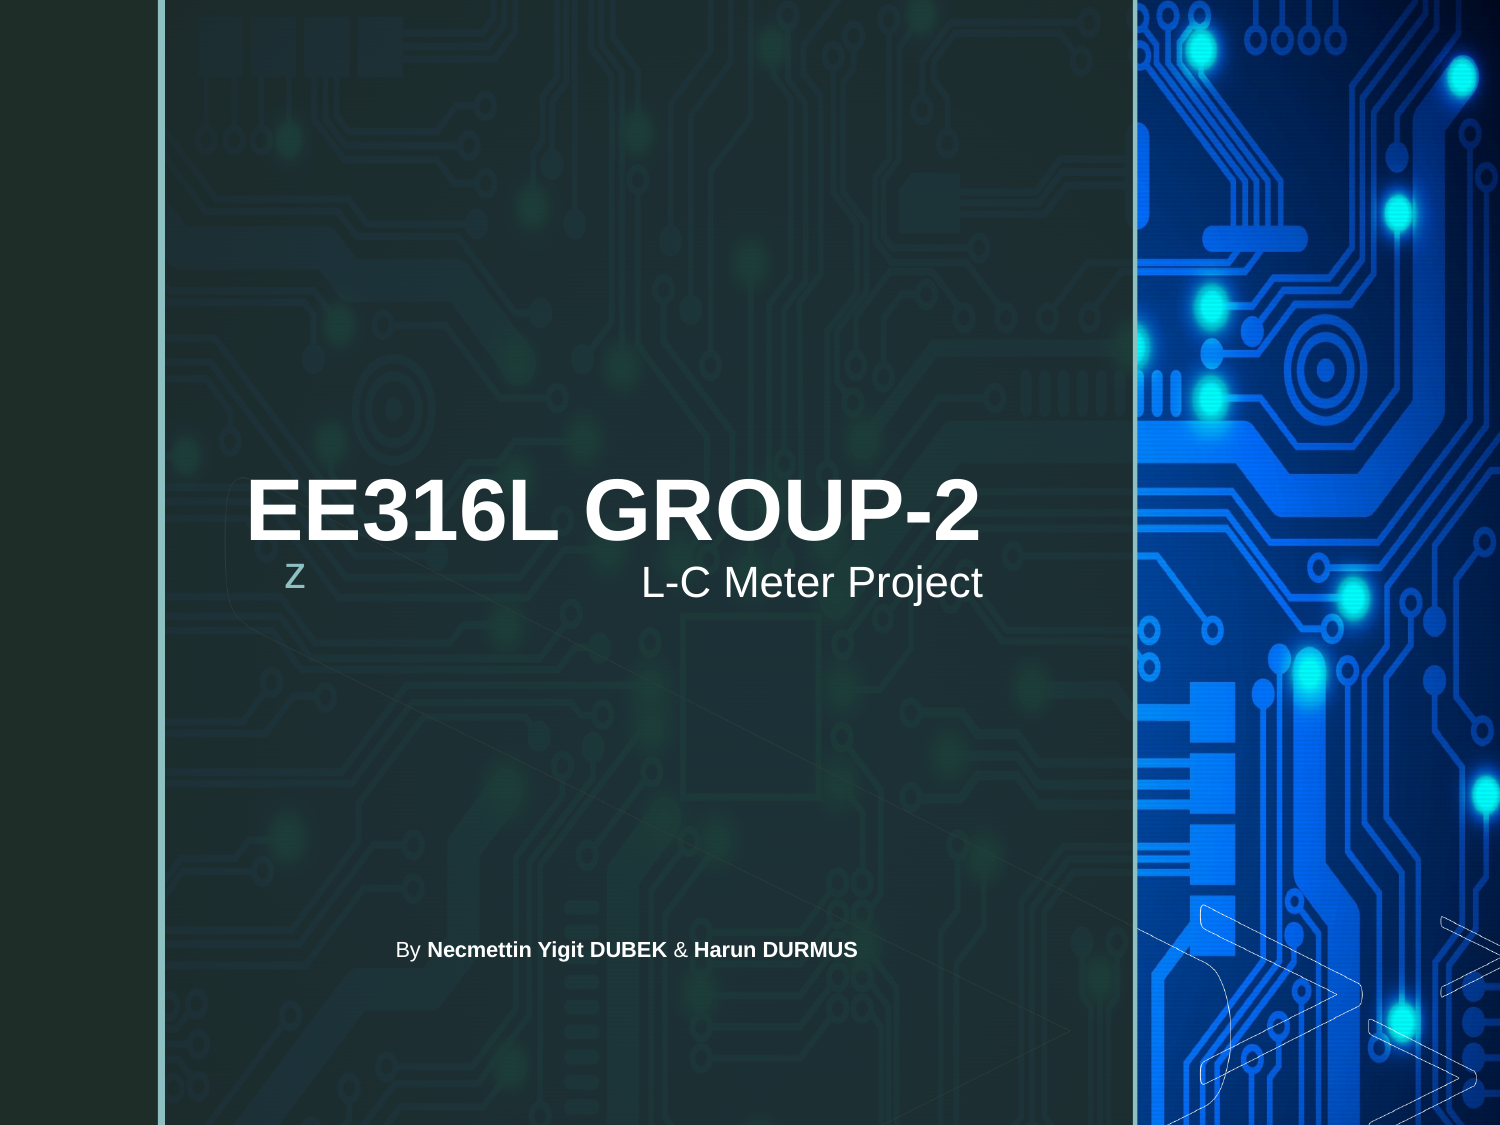

# EE316L GROUP-2
L-C Meter Project
By Necmettin Yigit DUBEK & Harun DURMUS